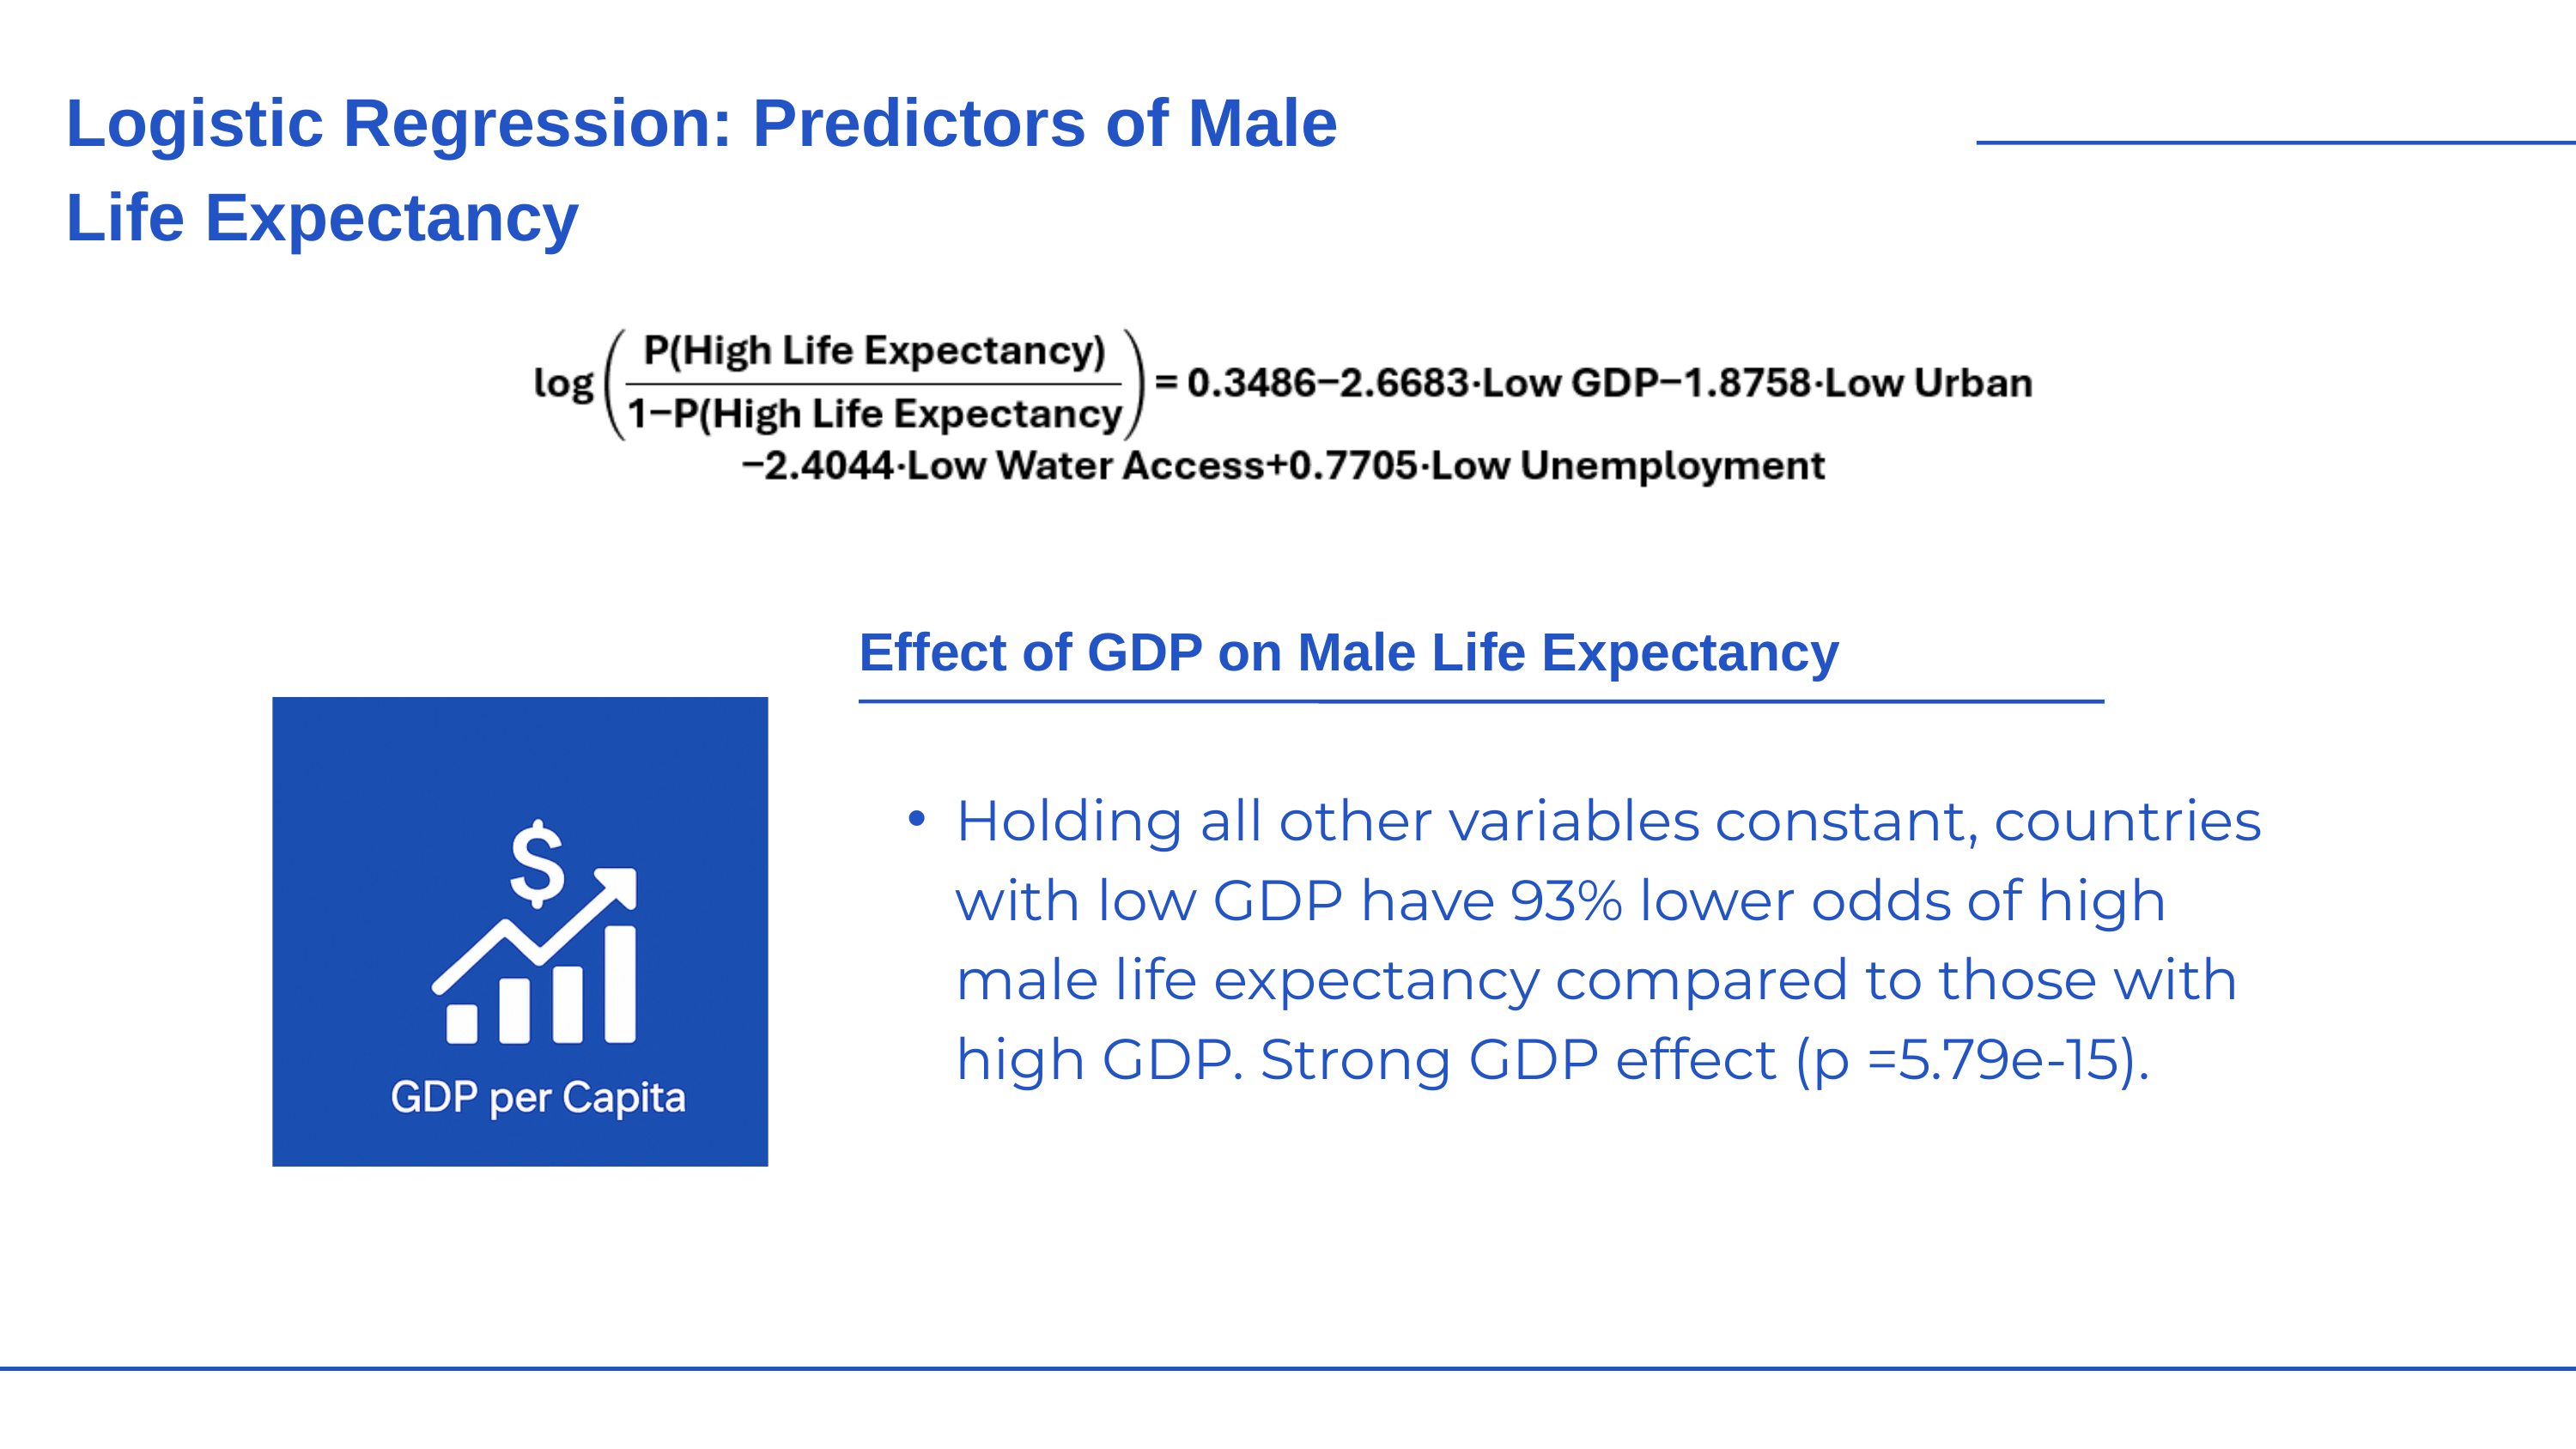

Logistic Regression: Predictors of Male Life Expectancy

Effect of GDP on Male Life Expectancy

Holding all other variables constant, countries with low GDP have 93% lower odds of high male life expectancy compared to those with high GDP. Strong GDP effect (p =5.79e-15).